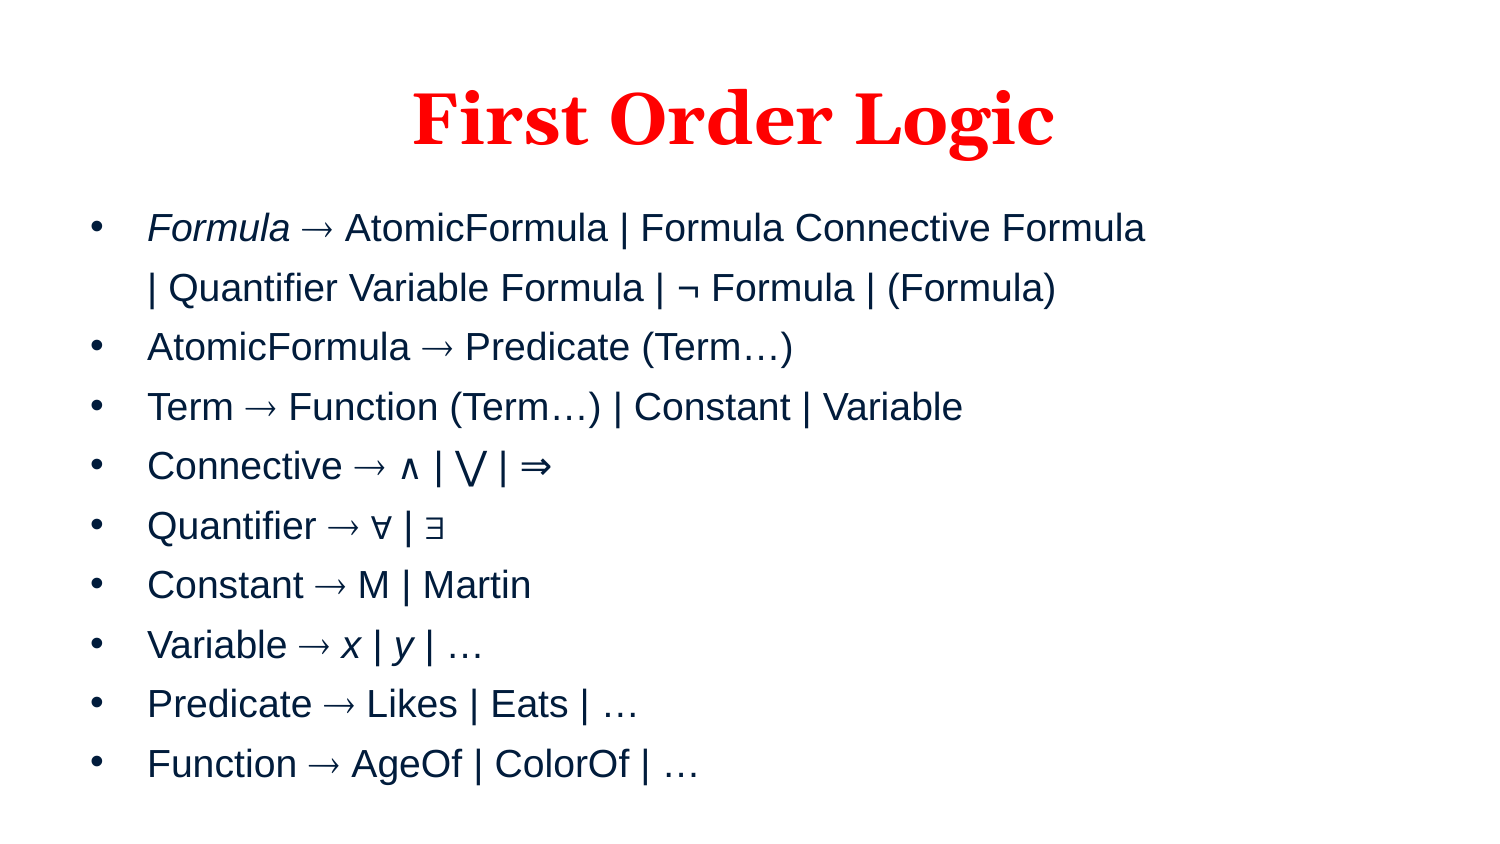

# First Order Logic
Formula → AtomicFormula | Formula Connective Formula
					| Quantifier Variable Formula | ¬ Formula | (Formula)
AtomicFormula → Predicate (Term…)
Term → Function (Term…) | Constant | Variable
Connective → ∧ | ⋁ | ⇒
Quantifier → ∀ | ∃
Constant → M | Martin
Variable → x | y | …
Predicate → Likes | Eats | …
Function → AgeOf | ColorOf | …